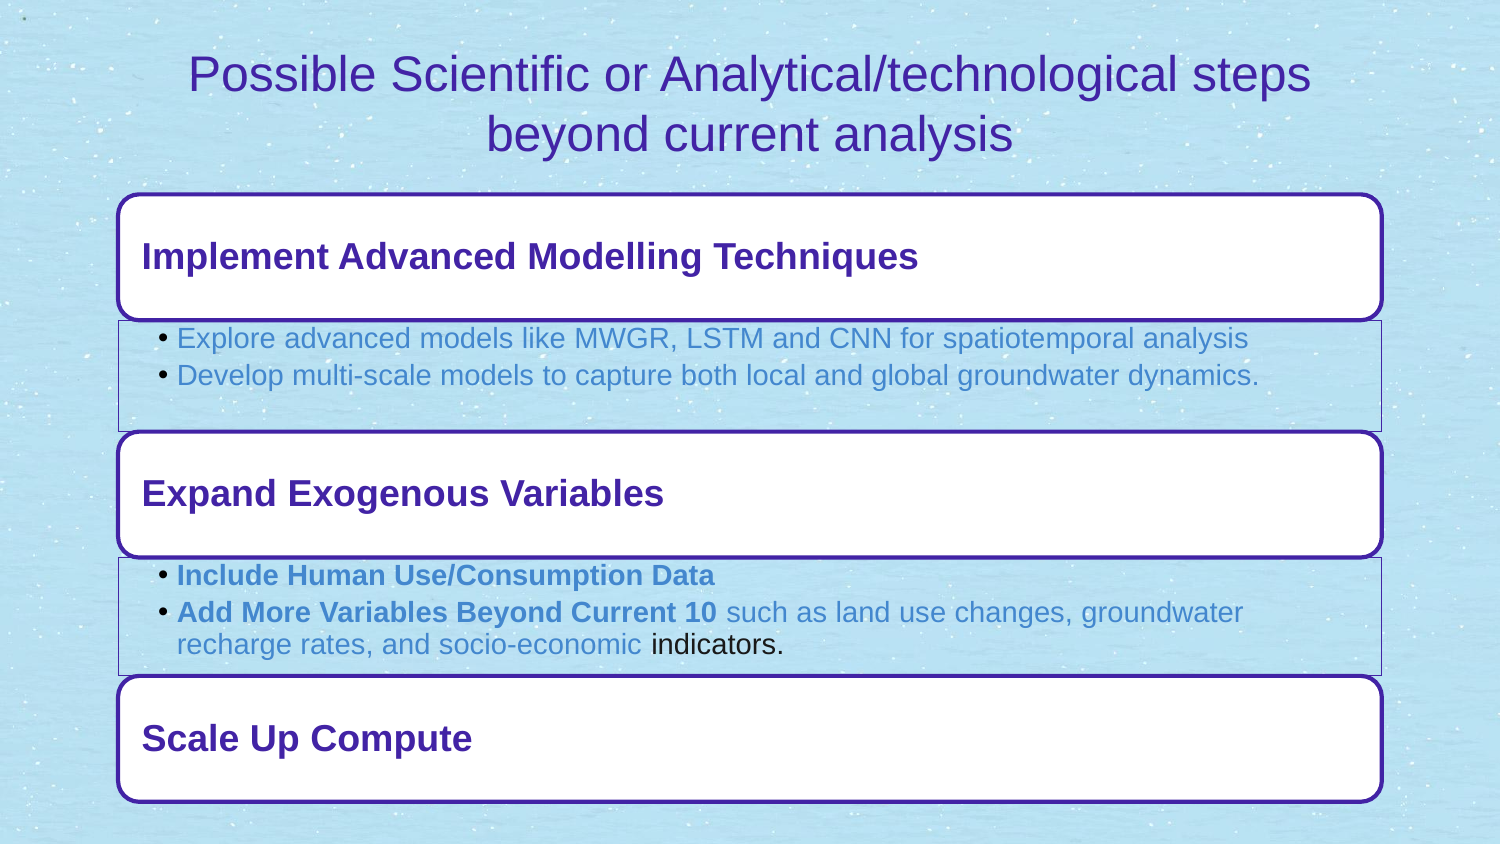

# Possible Scientific or Analytical/technological steps beyond current analysis
Implement Advanced Modelling Techniques
Explore advanced models like MWGR, LSTM and CNN for spatiotemporal analysis
Develop multi-scale models to capture both local and global groundwater dynamics.
Expand Exogenous Variables
Include Human Use/Consumption Data
Add More Variables Beyond Current 10 such as land use changes, groundwater recharge rates, and socio-economic indicators.
Scale Up Compute